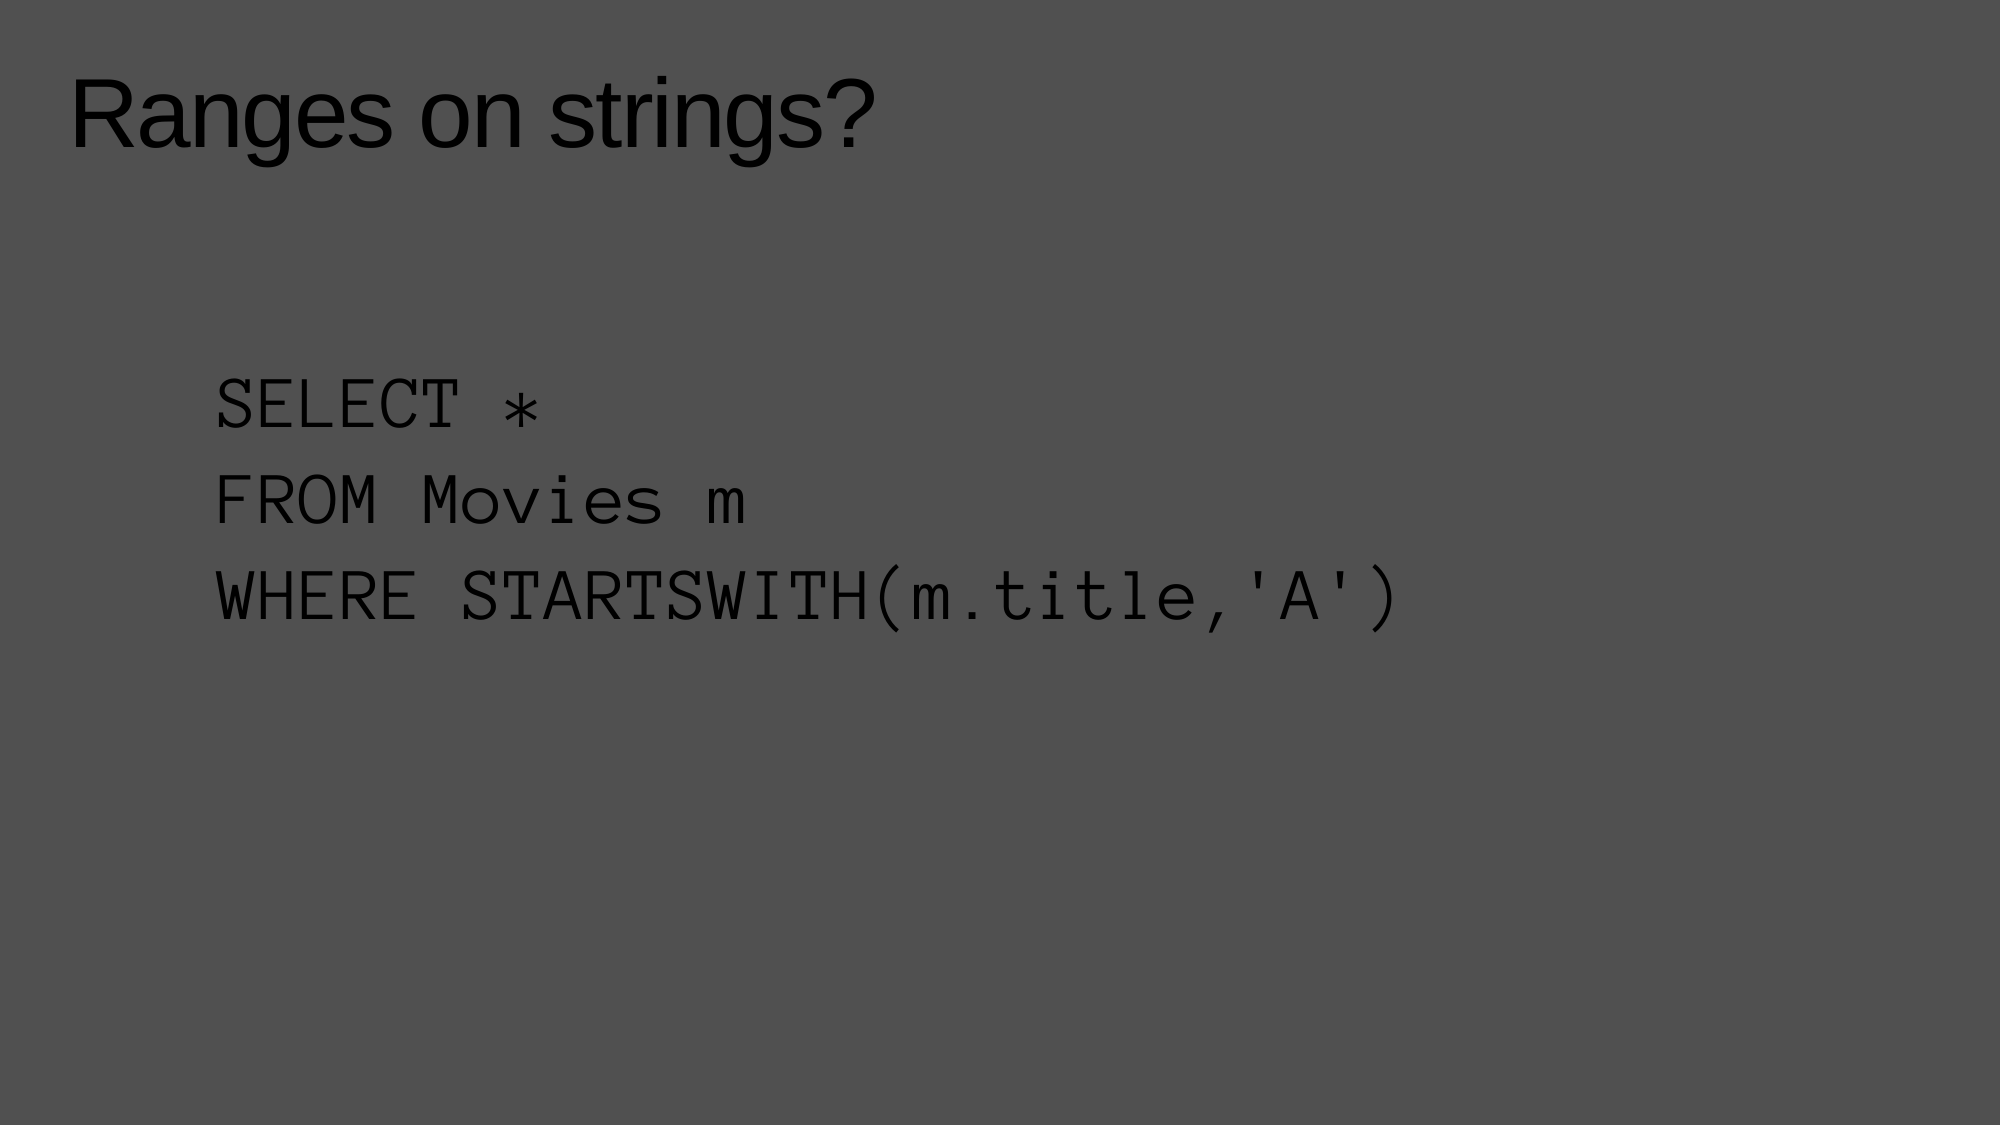

# Ranges on strings?

	SELECT *
	FROM Movies m
	WHERE STARTSWITH(m.title,'A')